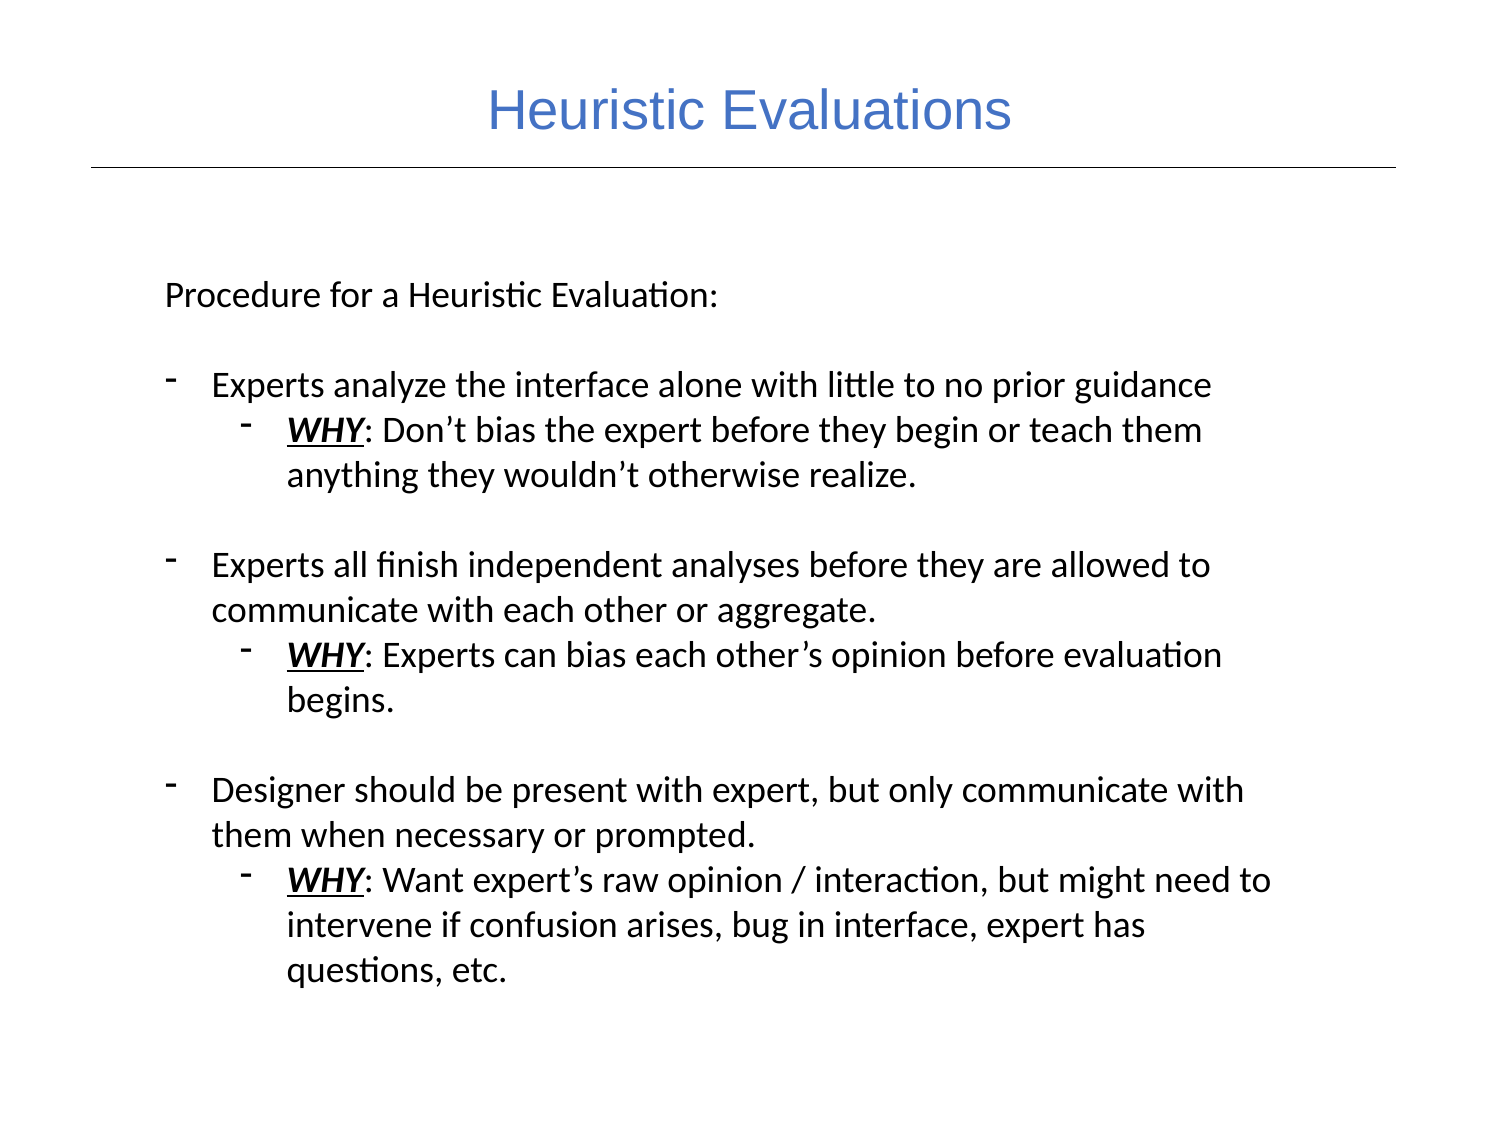

Heuristic Evaluations
Procedure for a Heuristic Evaluation:

Experts analyze the interface alone with little to no prior guidance
WHY: Don’t bias the expert before they begin or teach them anything they wouldn’t otherwise realize.

Experts all finish independent analyses before they are allowed to communicate with each other or aggregate.
WHY: Experts can bias each other’s opinion before evaluation begins.

Designer should be present with expert, but only communicate with them when necessary or prompted.
WHY: Want expert’s raw opinion / interaction, but might need to intervene if confusion arises, bug in interface, expert has questions, etc.